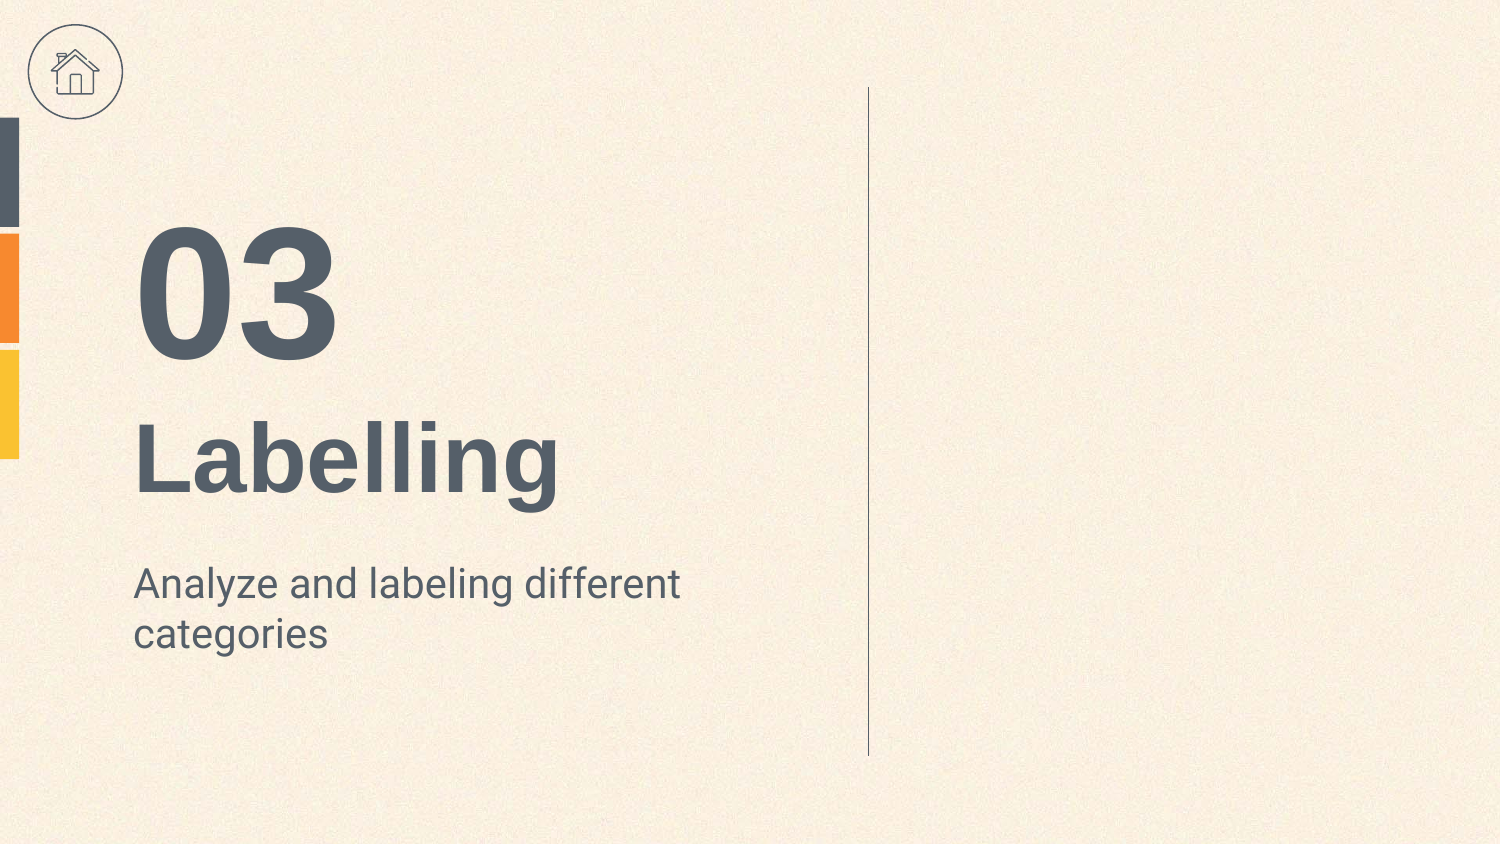

03
# Labelling
Analyze and labeling different categories